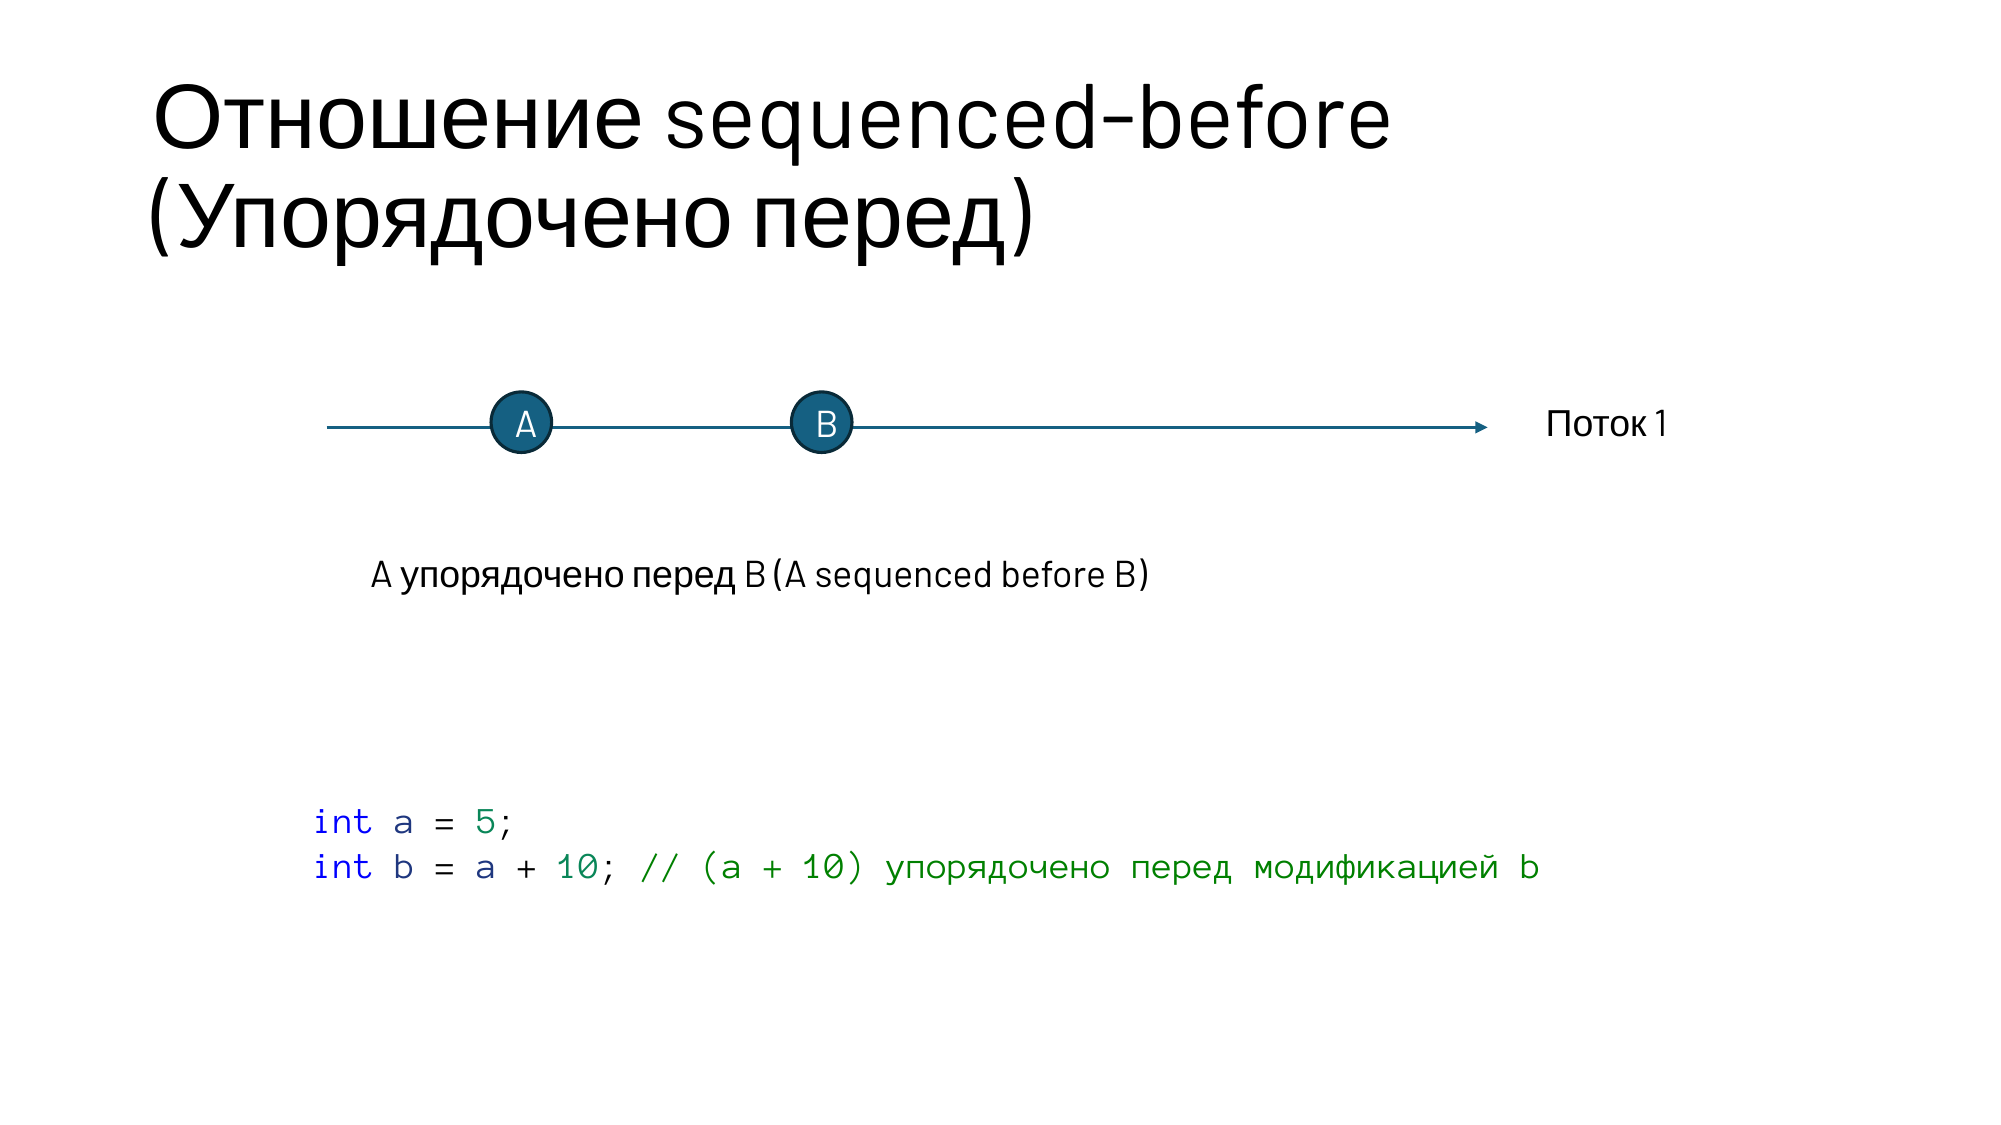

# Отношение sequenced-before (Упорядочено перед)
A
B
Поток 1
A упорядочено перед B (A sequenced before B)
    int a = 5;
    int b = a + 10; // (a + 10) упорядочено перед модификацией b